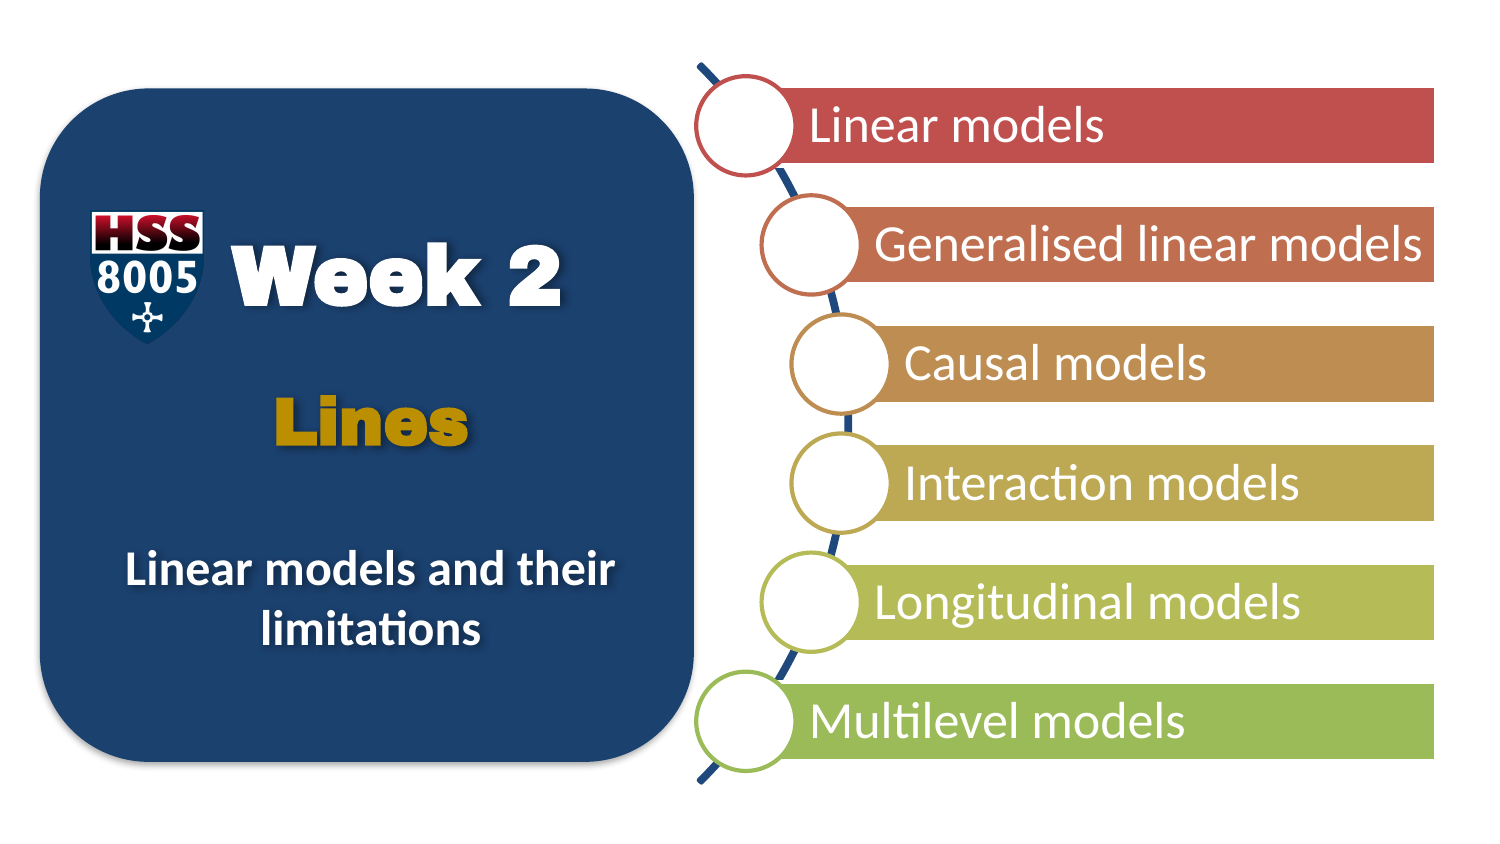

Linear models
Generalised linear models
Causal models
Interaction models
Longitudinal models
Multilevel models
Week 2
Lines
Linear models and their limitations